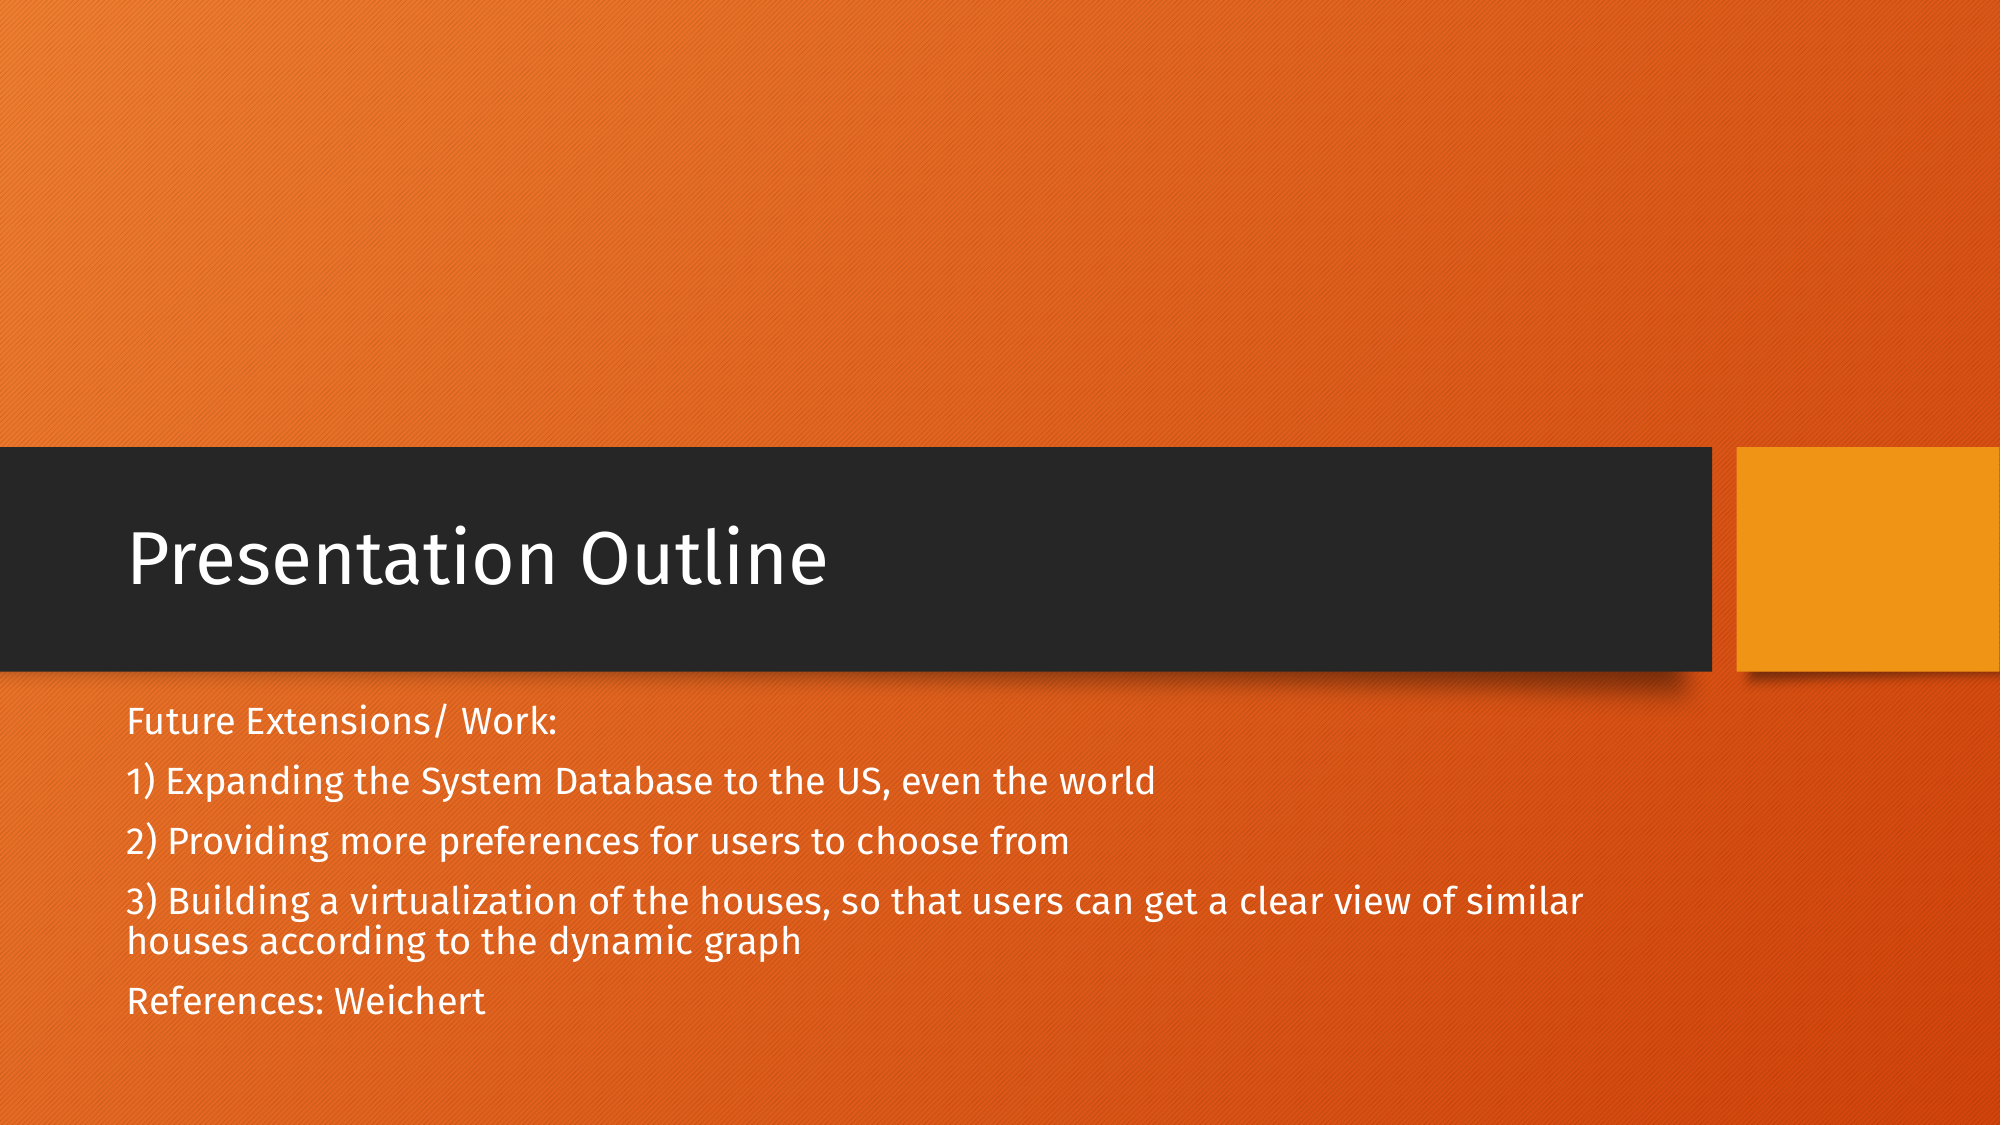

# Presentation Outline
Future Extensions/ Work:
1) Expanding the System Database to the US, even the world
2) Providing more preferences for users to choose from
3) Building a virtualization of the houses, so that users can get a clear view of similar houses according to the dynamic graph
References: Weichert